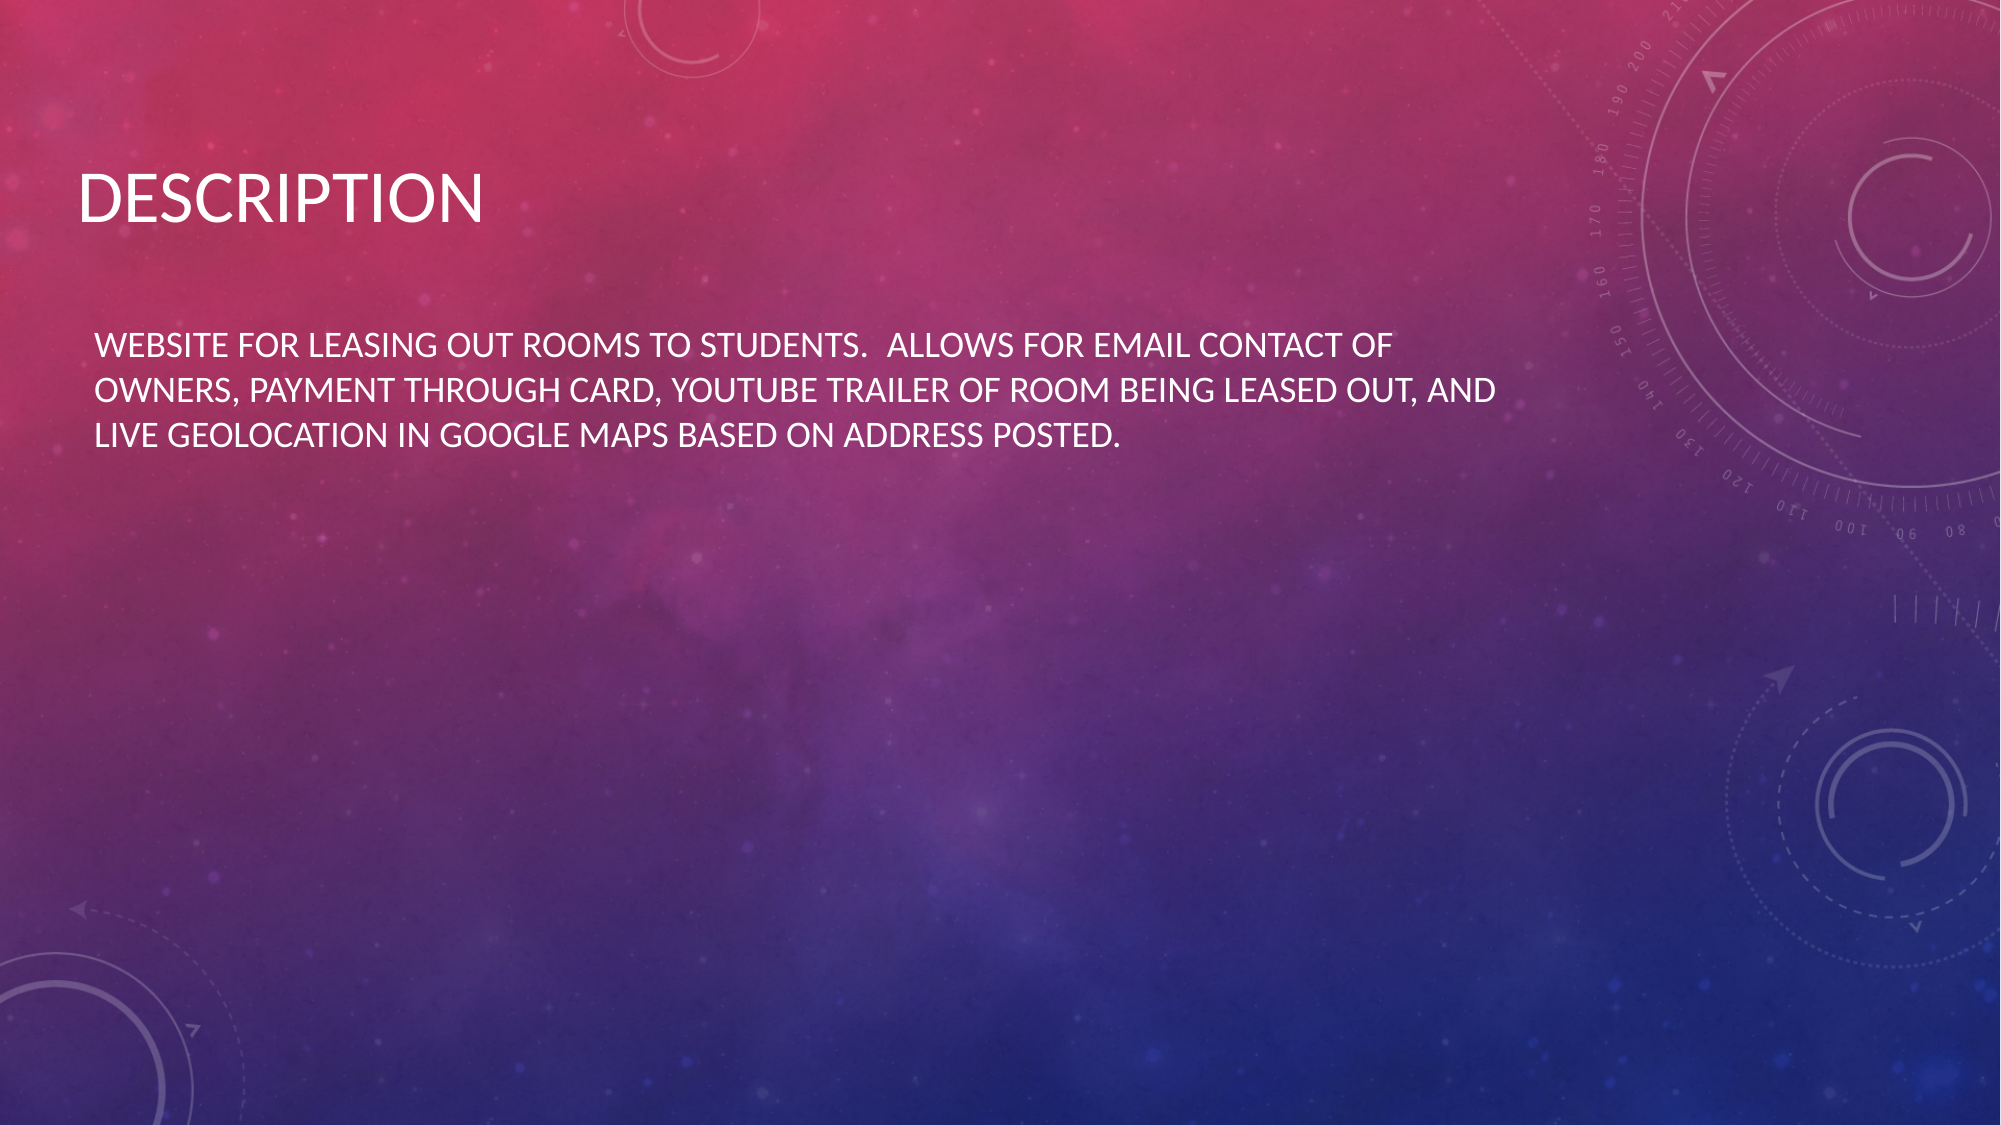

# DESCRIPTION
WEBSITE FOR LEASING OUT ROOMS TO STUDENTS.  ALLOWS FOR EMAIL CONTACT OF OWNERS, PAYMENT THROUGH CARD, YOUTUBE TRAILER OF ROOM BEING LEASED OUT, AND LIVE GEOLOCATION IN GOOGLE MAPS BASED ON ADDRESS POSTED.